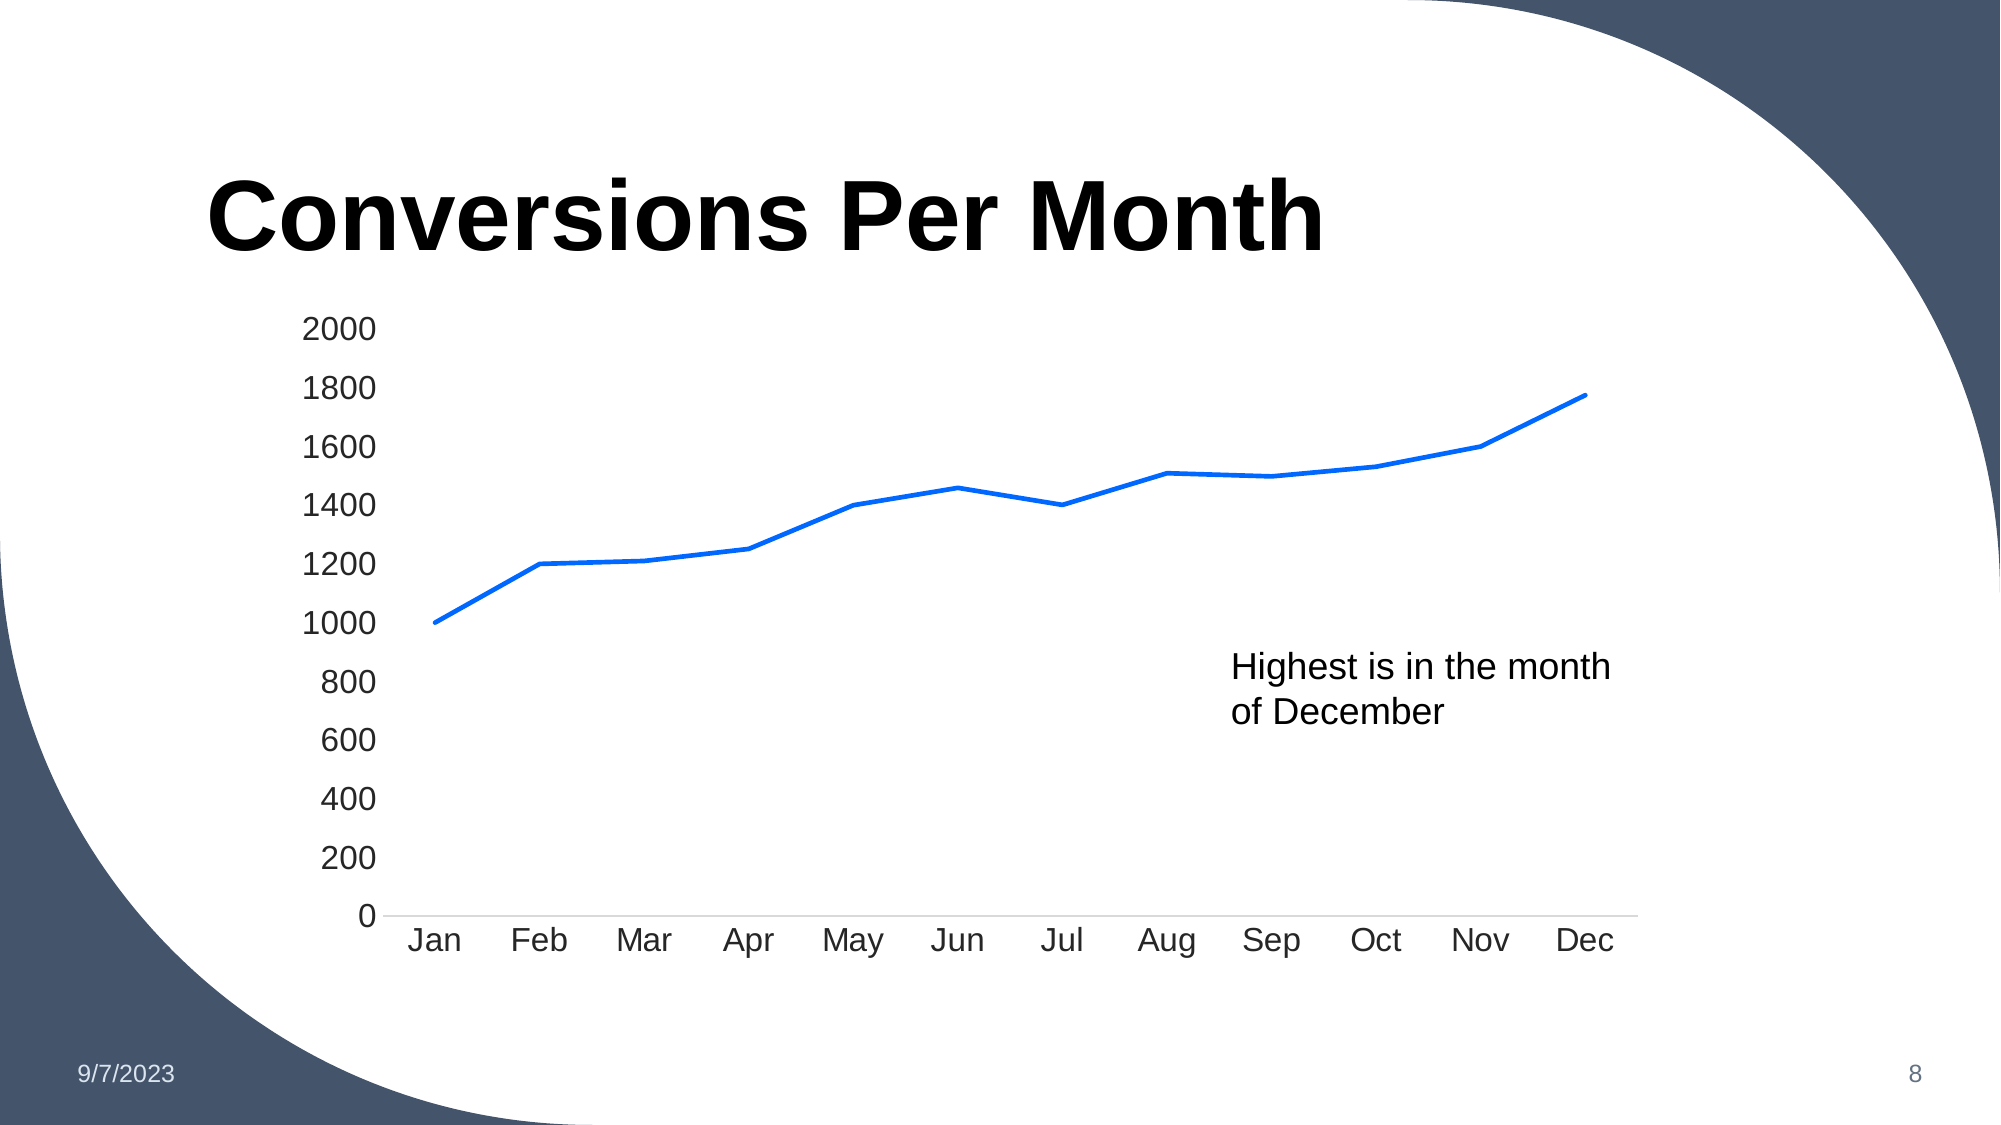

# Conversions Per Month

### Chart

| Category | Total |
|---|---|
| Jan | 1000.0 |
| Feb | 1200.0 |
| Mar | 1210.0 |
| Apr | 1251.0 |
| May | 1400.0 |
| Jun | 1459.0 |
| Jul | 1401.0 |
| Aug | 1509.0 |
| Sep | 1498.0 |
| Oct | 1531.0 |
| Nov | 1600.0 |
| Dec | 1775.0 |
Highest is in the month of December
9/7/2023
8